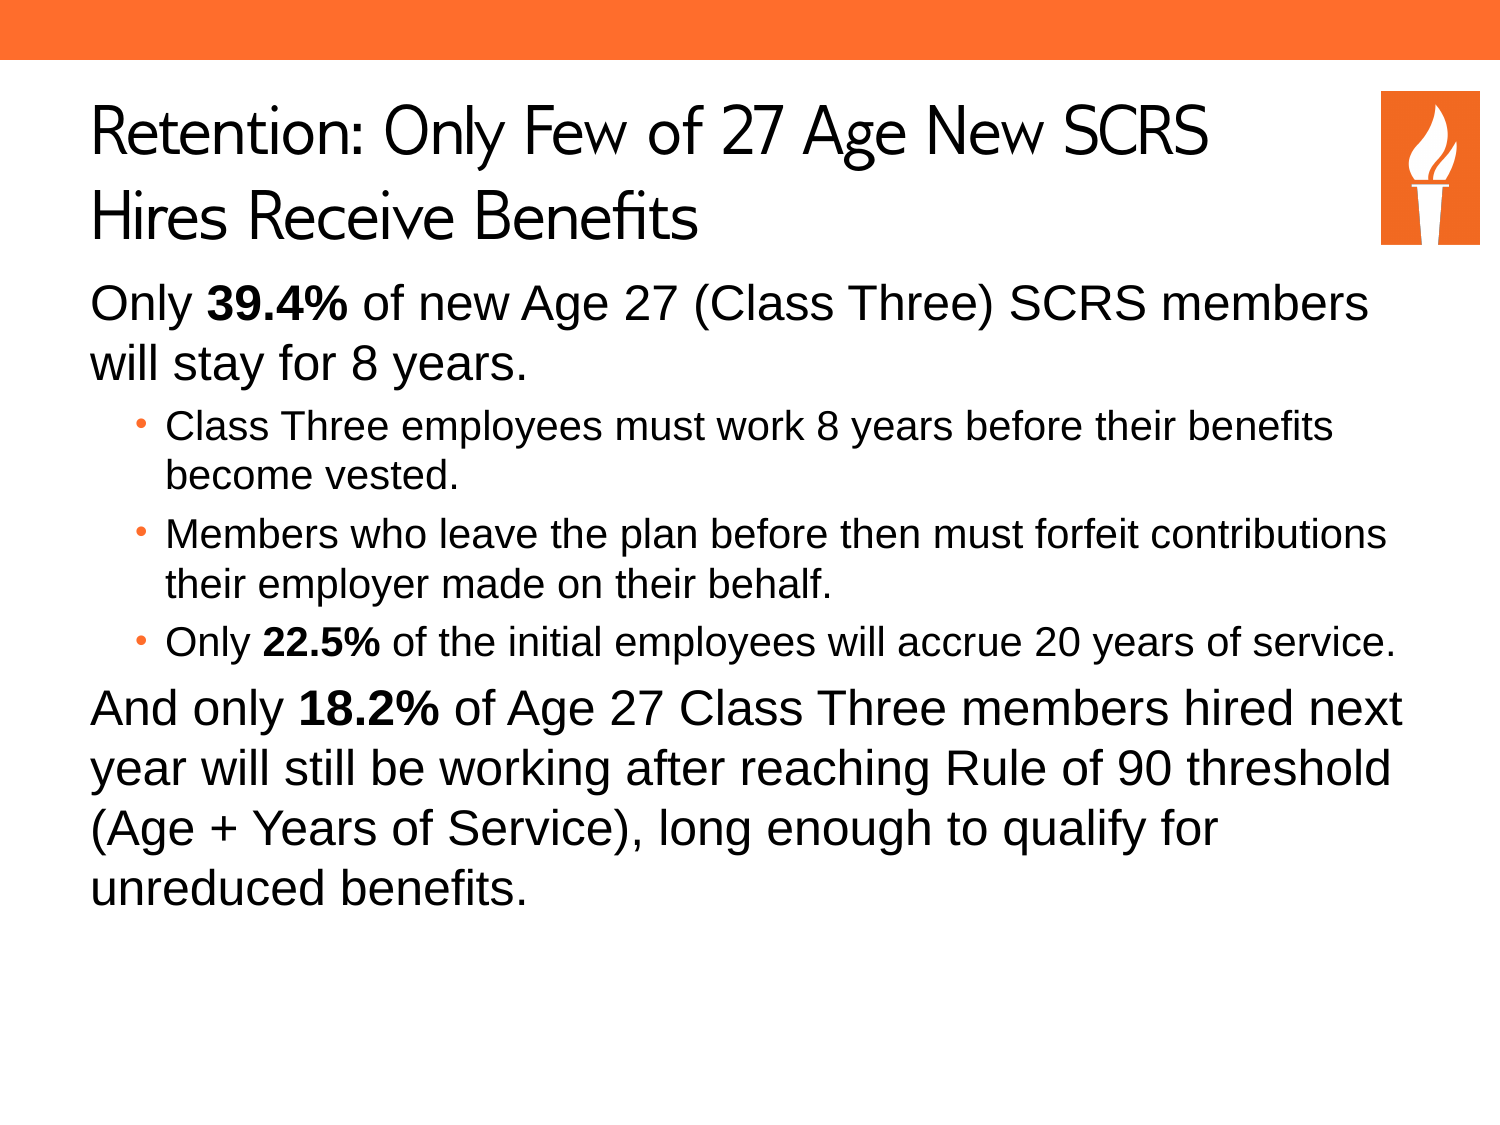

# Retention: Only Few of 27 Age New SCRS Hires Receive Benefits
Only 39.4% of new Age 27 (Class Three) SCRS members will stay for 8 years.
Class Three employees must work 8 years before their benefits become vested.
Members who leave the plan before then must forfeit contributions their employer made on their behalf.
Only 22.5% of the initial employees will accrue 20 years of service.
And only 18.2% of Age 27 Class Three members hired next year will still be working after reaching Rule of 90 threshold (Age + Years of Service), long enough to qualify for unreduced benefits.